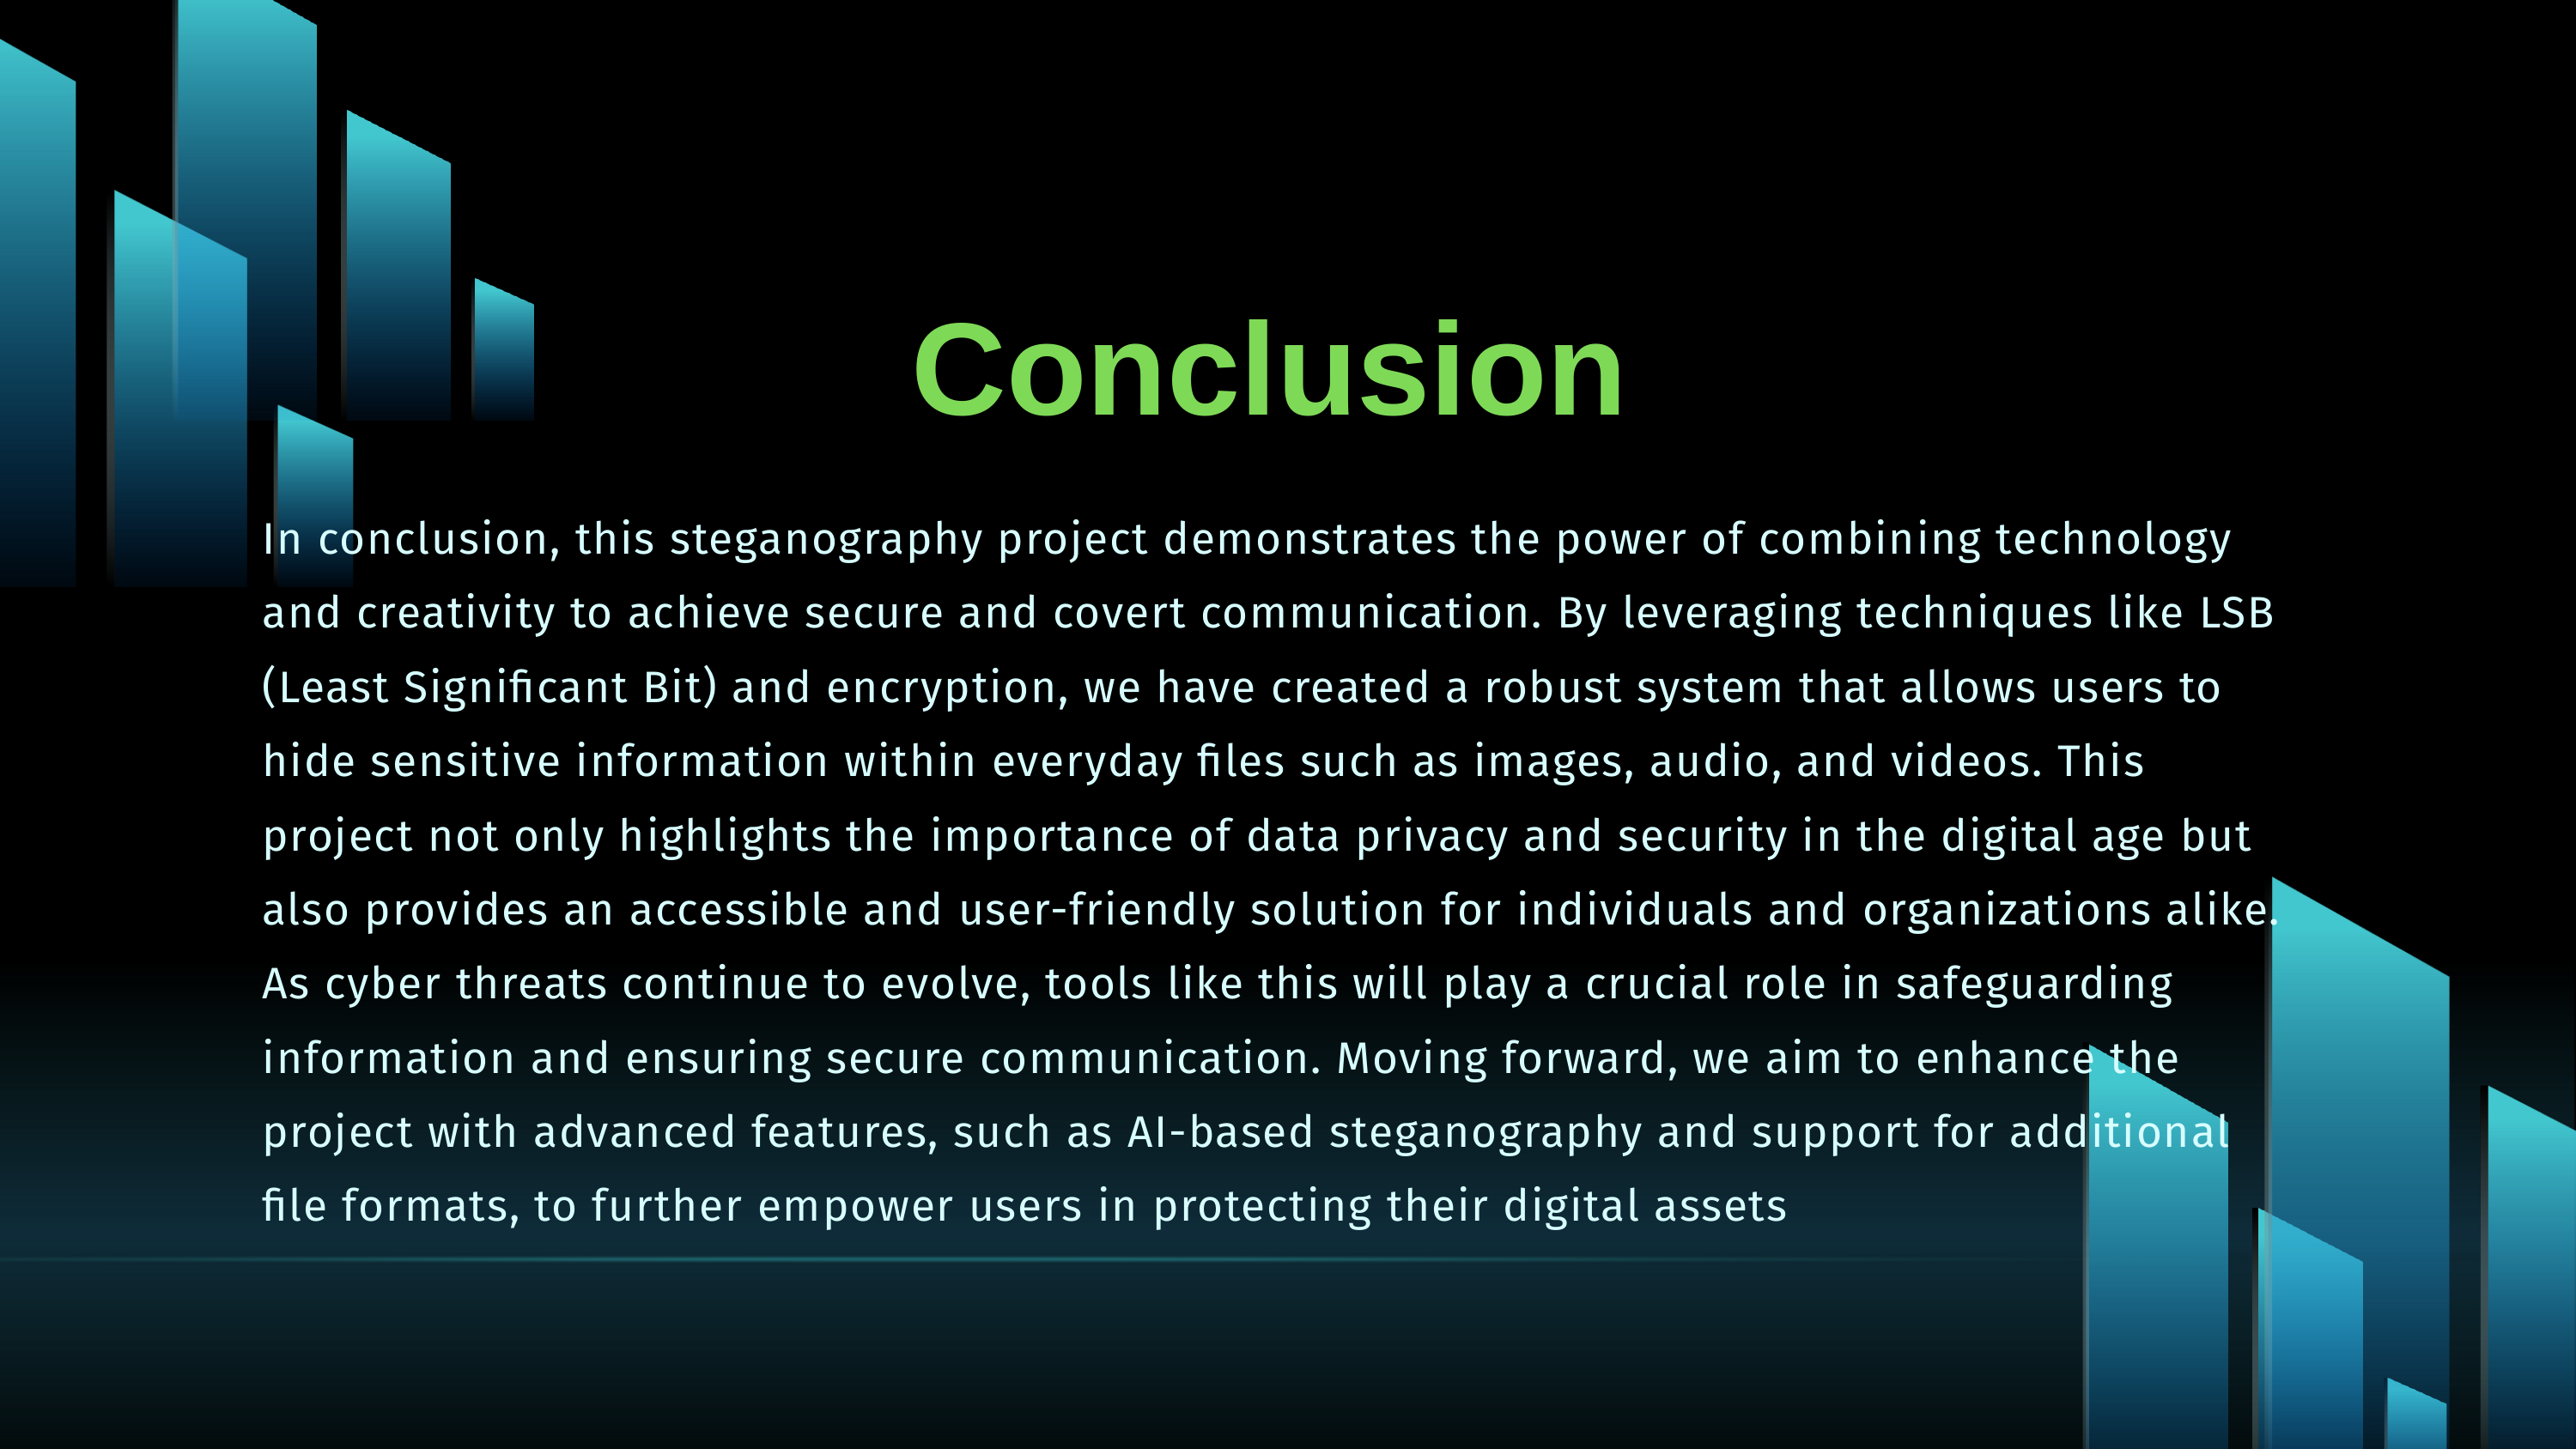

Conclusion
In conclusion, this steganography project demonstrates the power of combining technology and creativity to achieve secure and covert communication. By leveraging techniques like LSB (Least Significant Bit) and encryption, we have created a robust system that allows users to hide sensitive information within everyday files such as images, audio, and videos. This project not only highlights the importance of data privacy and security in the digital age but also provides an accessible and user-friendly solution for individuals and organizations alike. As cyber threats continue to evolve, tools like this will play a crucial role in safeguarding information and ensuring secure communication. Moving forward, we aim to enhance the project with advanced features, such as AI-based steganography and support for additional file formats, to further empower users in protecting their digital assets